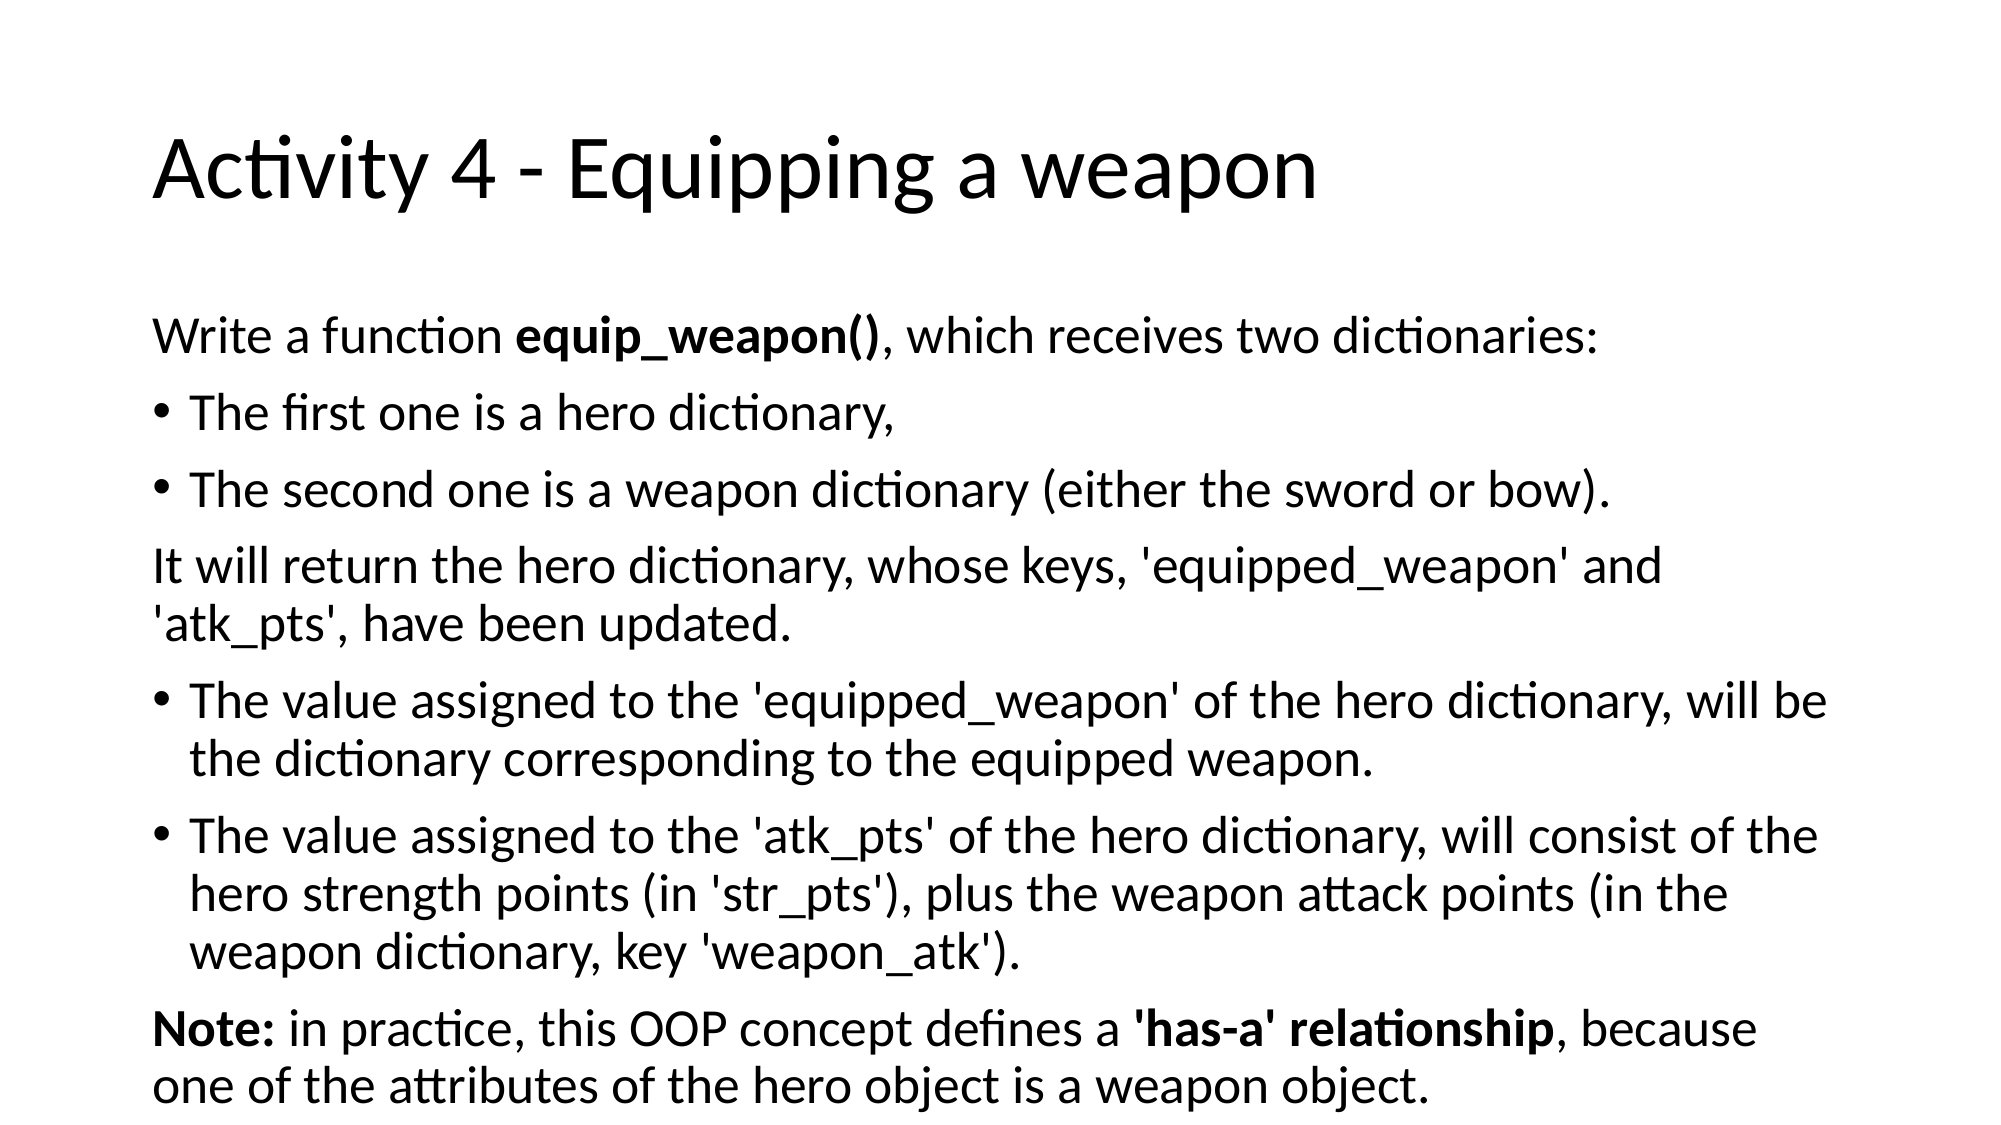

# Activity 4 - Equipping a weapon
Write a function equip_weapon(), which receives two dictionaries:
The first one is a hero dictionary,
The second one is a weapon dictionary (either the sword or bow).
It will return the hero dictionary, whose keys, 'equipped_weapon' and 'atk_pts', have been updated.
The value assigned to the 'equipped_weapon' of the hero dictionary, will be the dictionary corresponding to the equipped weapon.
The value assigned to the 'atk_pts' of the hero dictionary, will consist of the hero strength points (in 'str_pts'), plus the weapon attack points (in the weapon dictionary, key 'weapon_atk').
Note: in practice, this OOP concept defines a 'has-a' relationship, because one of the attributes of the hero object is a weapon object.